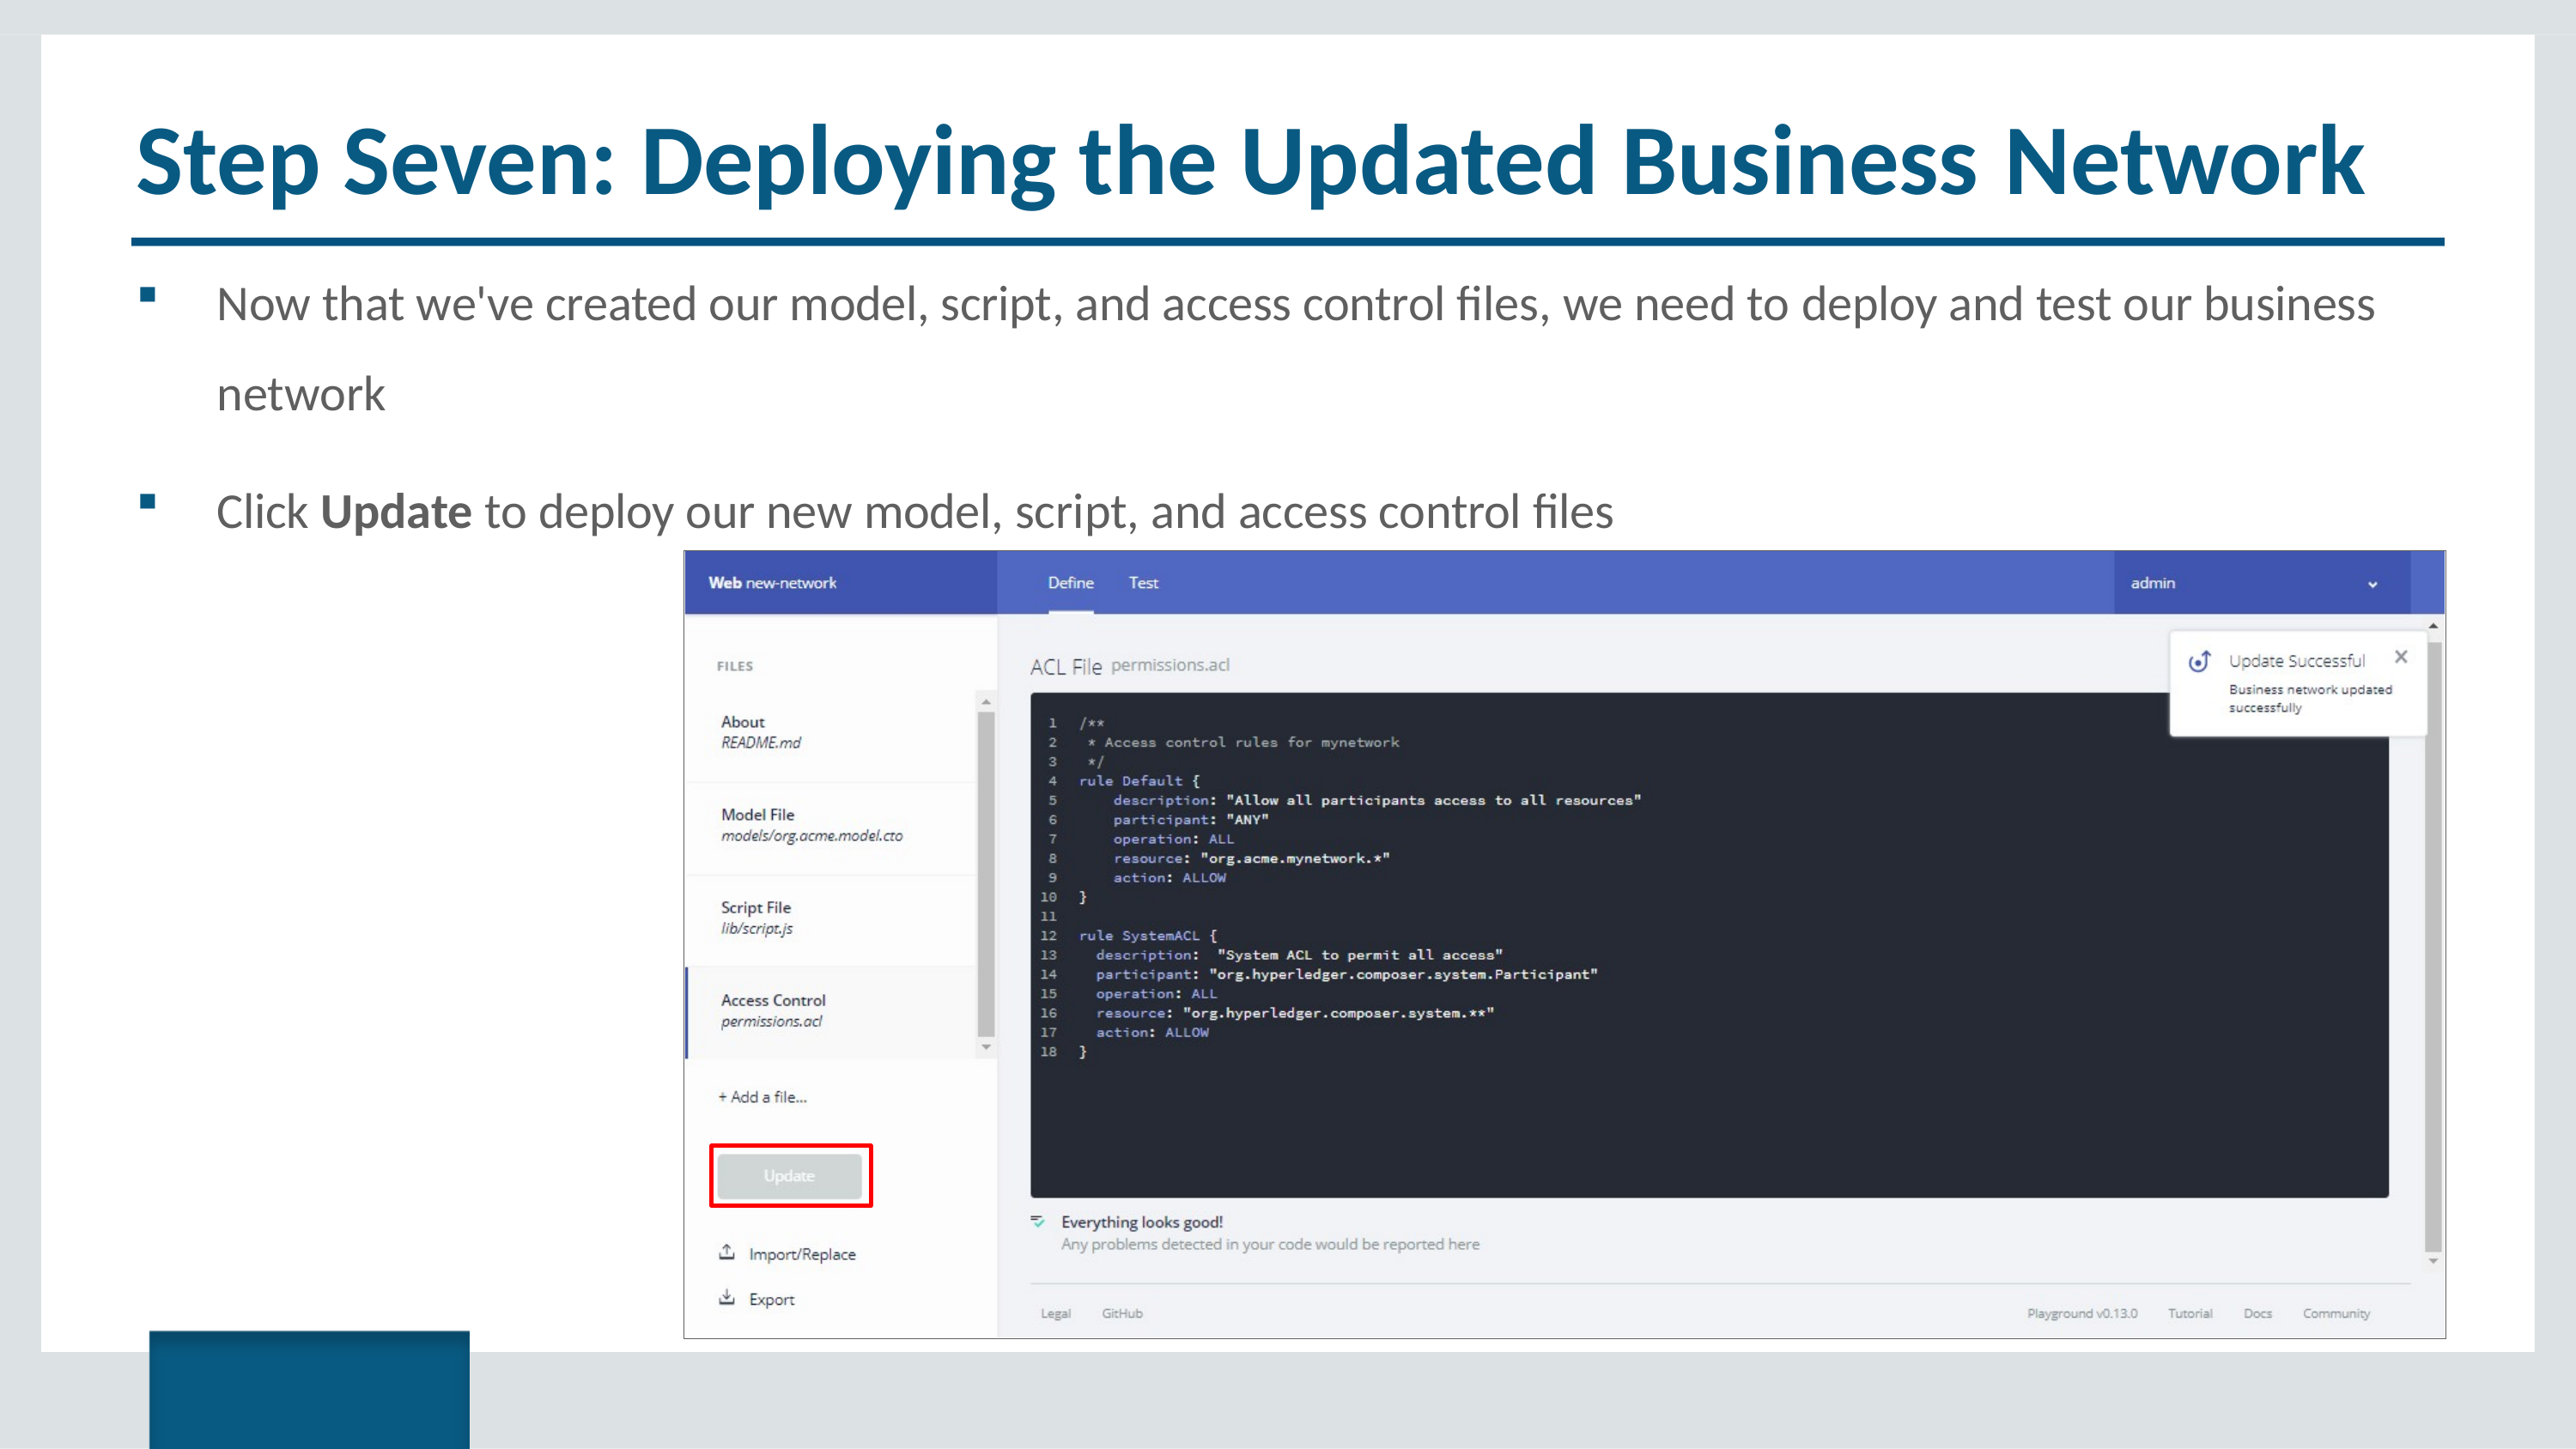

# Step Seven: Deploying the Updated Business Network
Now that we've created our model, script, and access control files, we need to deploy and test our business  network

Click Update to deploy our new model, script, and access control files